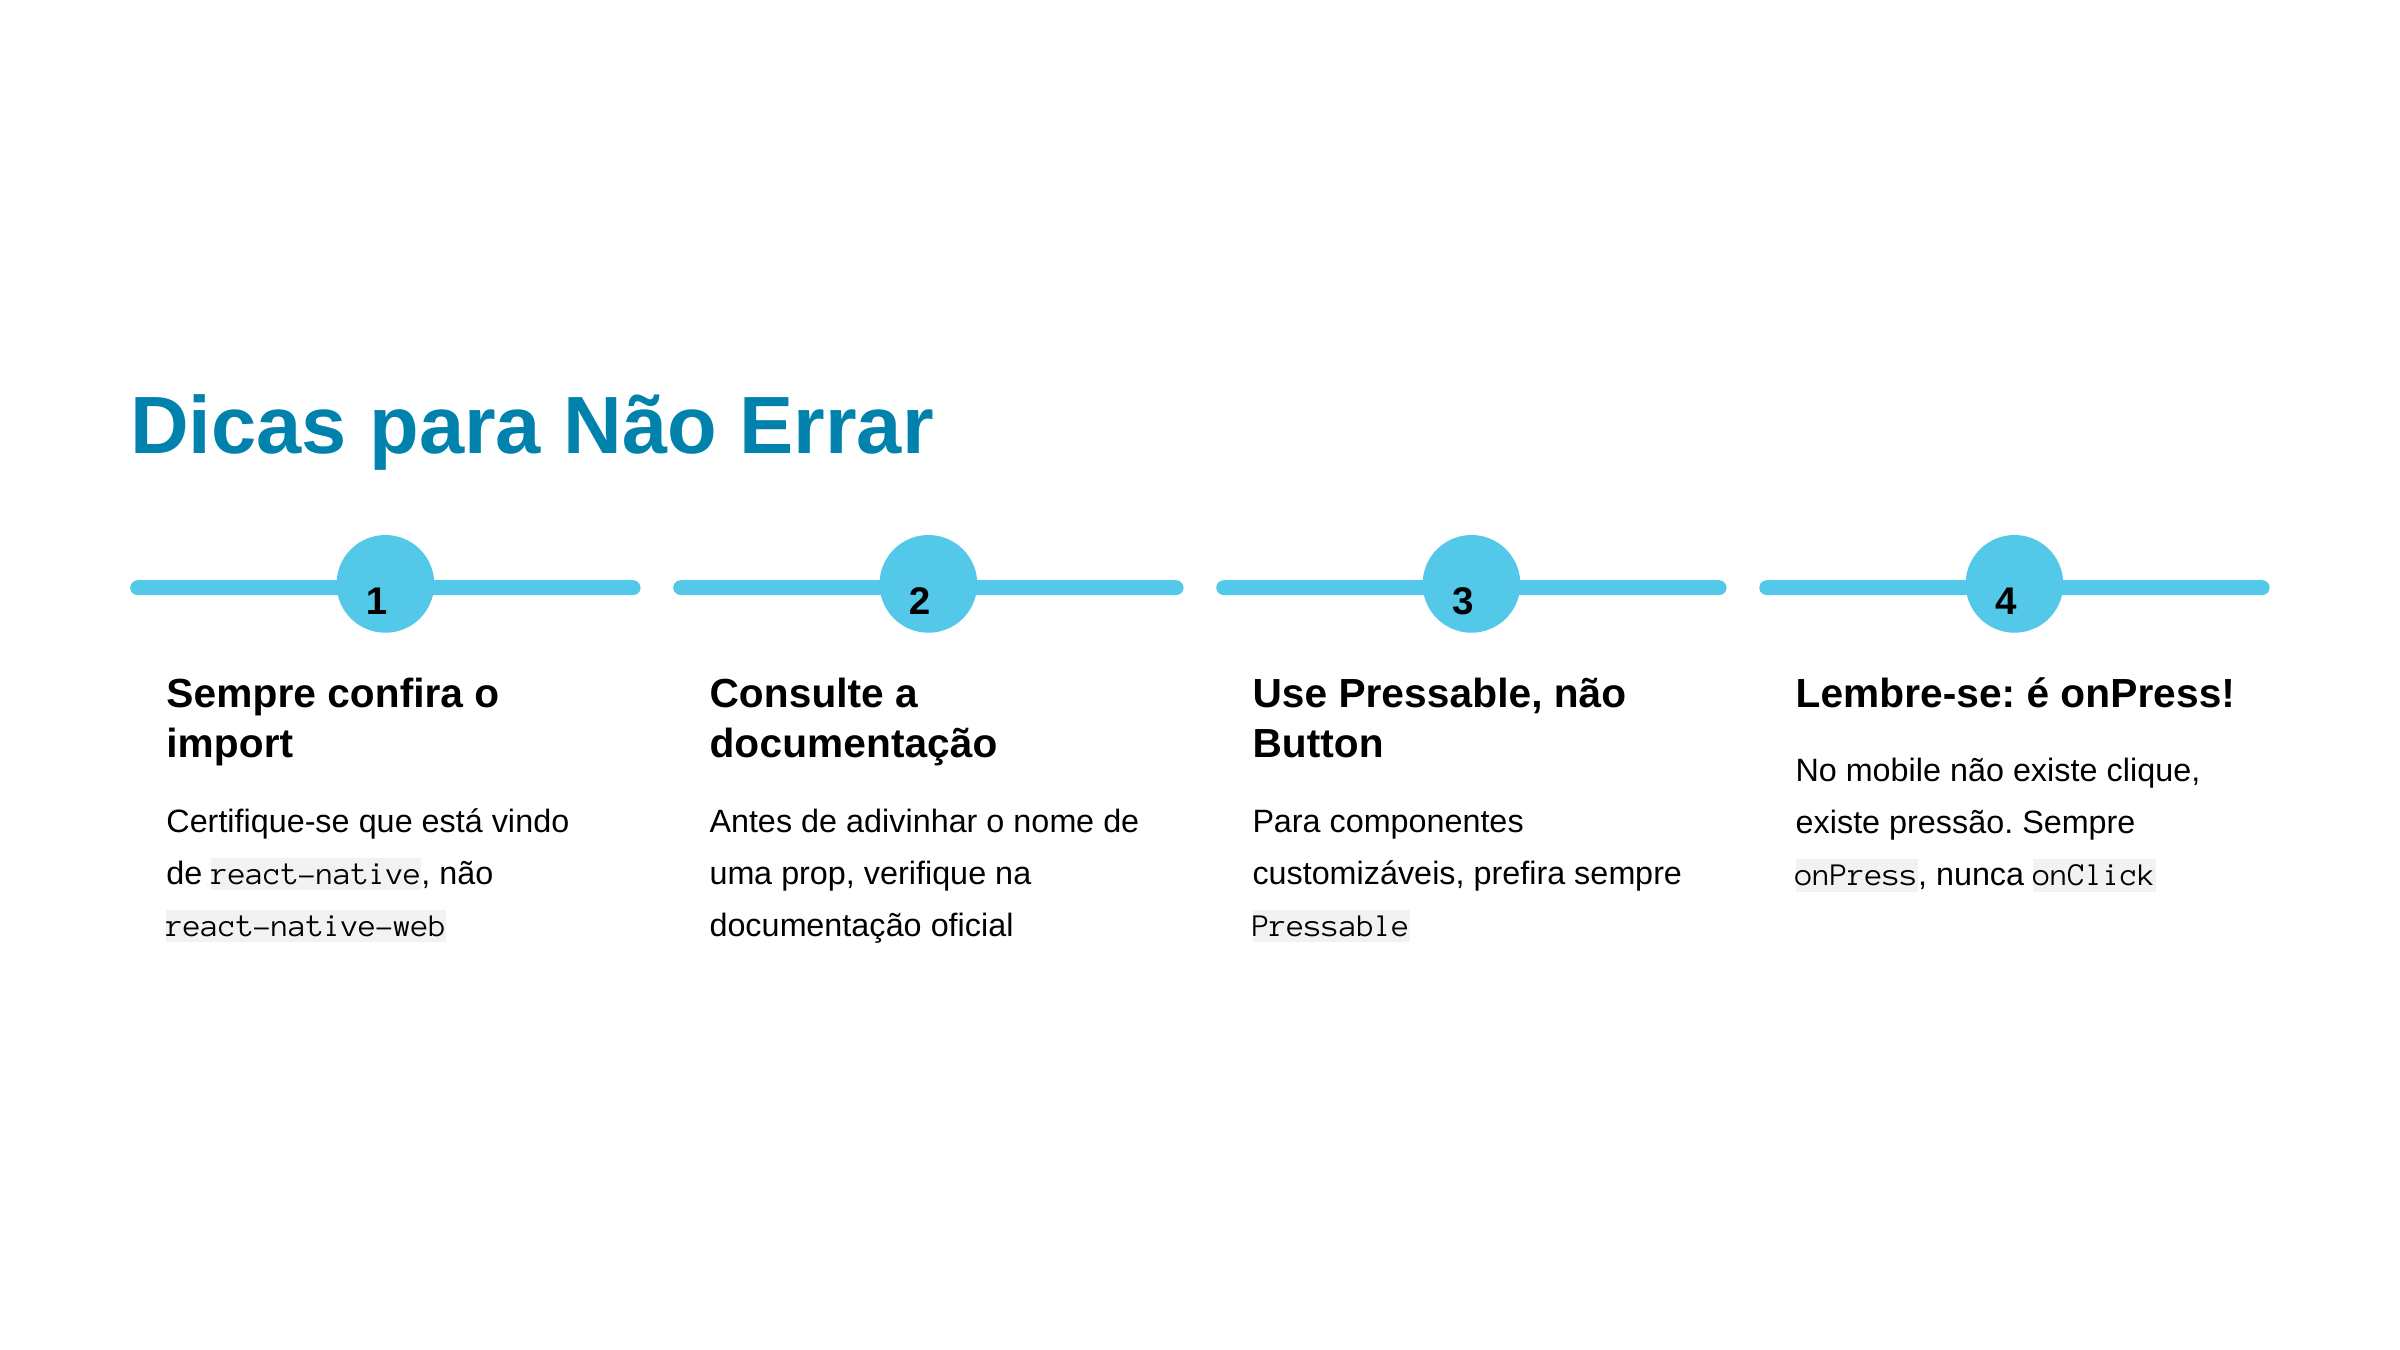

Dicas para Não Errar

1
2
3
4

Sempre confira o import
Consulte a documentação
Use Pressable, não Button
Lembre-se: é onPress!
No mobile não existe clique, existe pressão. Sempre onPress, nunca onClick
Certifique-se que está vindo de react-native, não react-native-web
Antes de adivinhar o nome de uma prop, verifique na documentação oficial
Para componentes customizáveis, prefira sempre Pressable